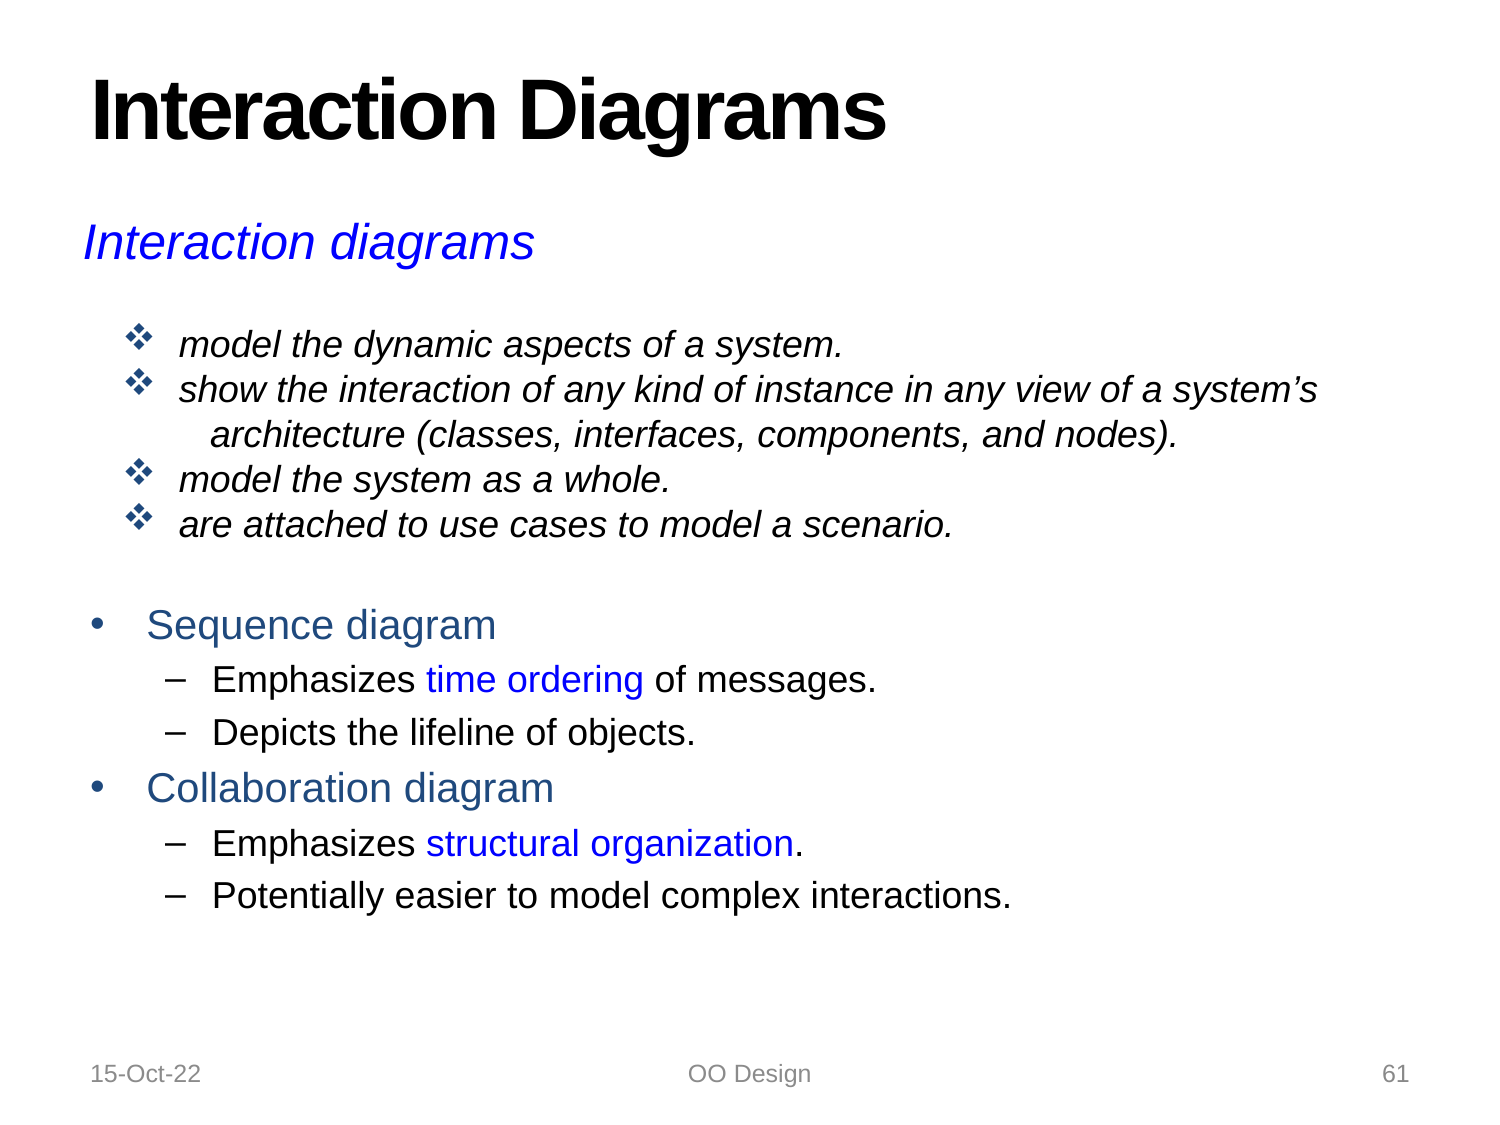

# Interaction Diagrams
Interaction diagrams

  model the dynamic aspects of a system.
  show the interaction of any kind of instance in any view of a system’s
     architecture (classes, interfaces, components, and nodes).
  model the system as a whole.
  are attached to use cases to model a scenario.
Sequence diagram
Emphasizes time ordering of messages.
Depicts the lifeline of objects.
Collaboration diagram
Emphasizes structural organization.
Potentially easier to model complex interactions.
15-Oct-22
OO Design
61